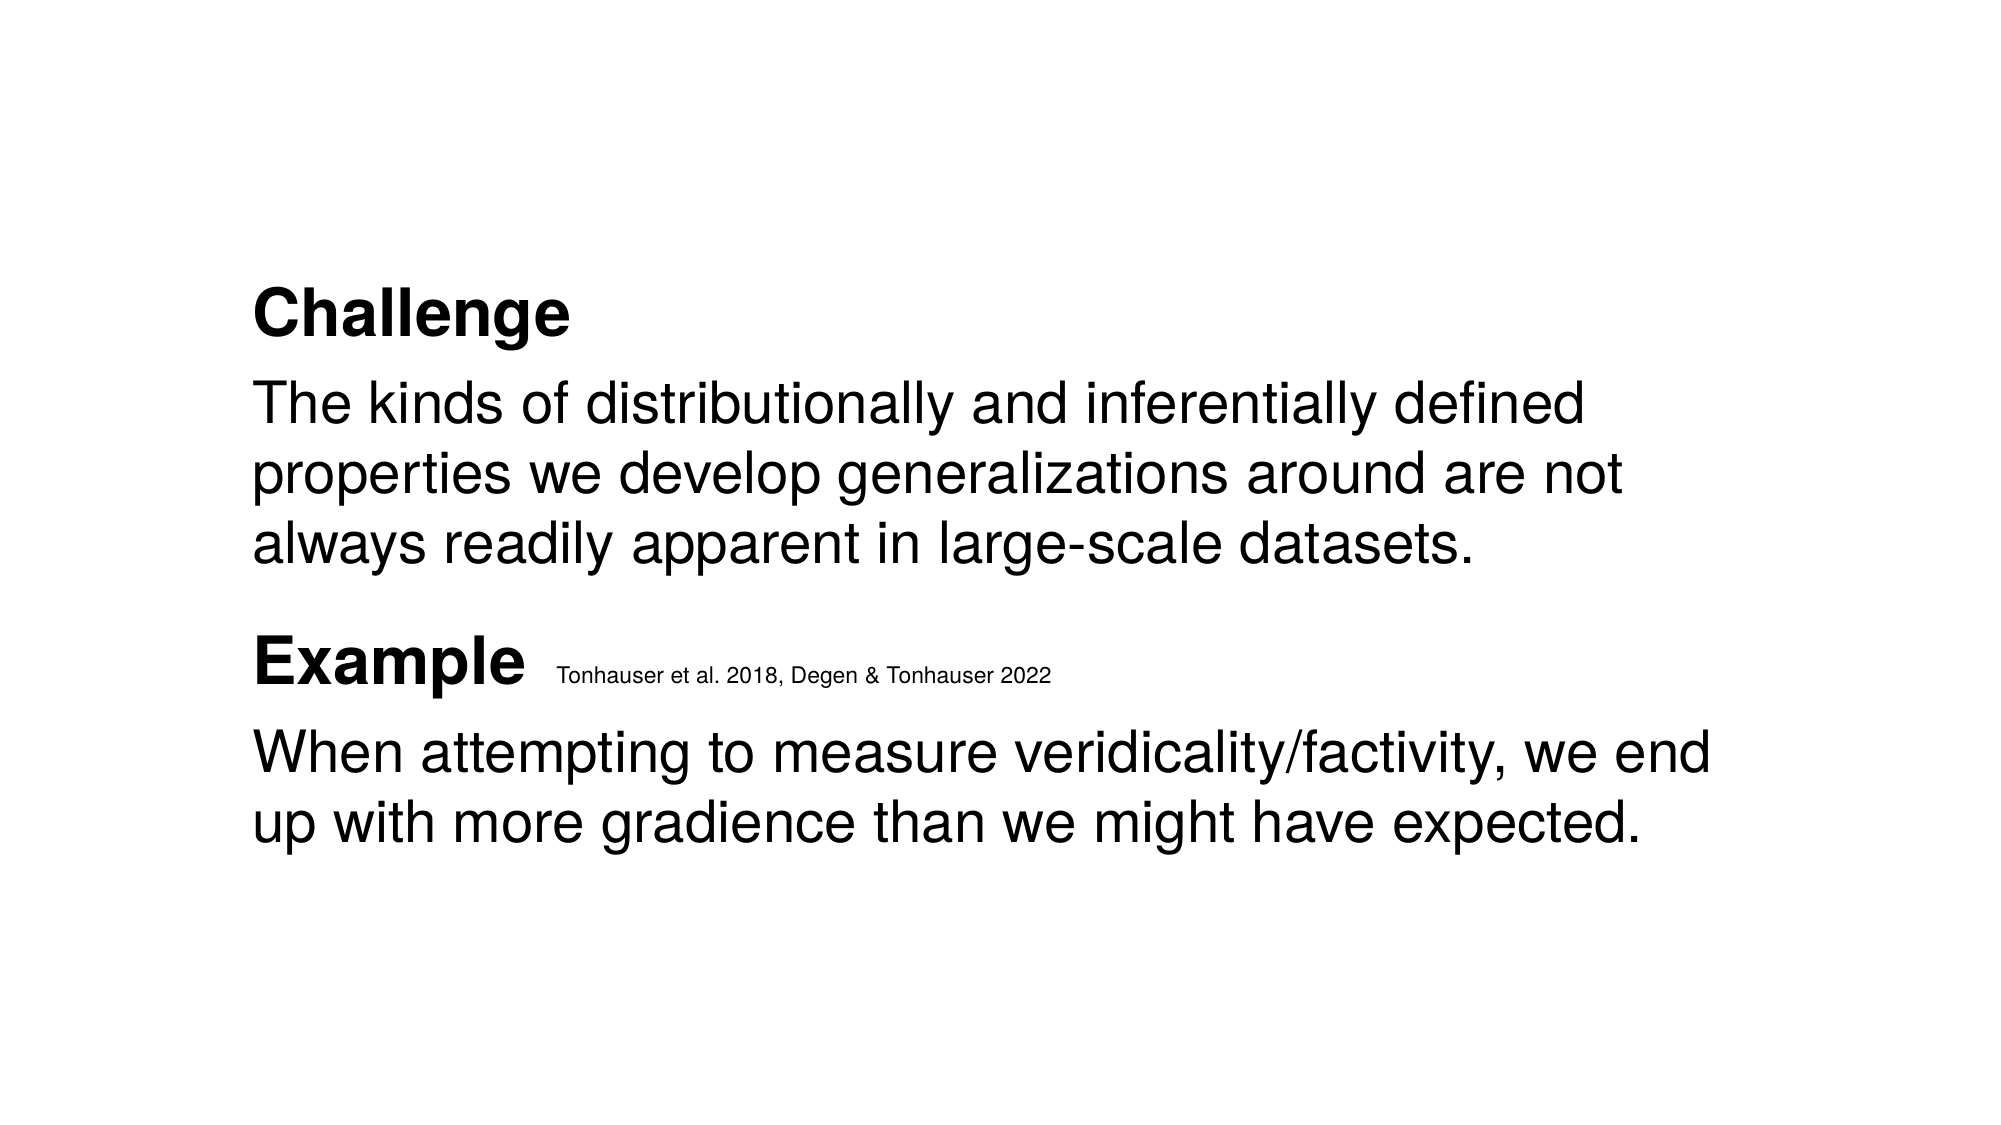

Challenge
The kinds of distributionally and inferentially defined properties we develop generalizations around are not always readily apparent in large-scale datasets.
Example
When attempting to measure veridicality/factivity, we end up with more gradience than we might have expected.
Tonhauser et al. 2018, Degen & Tonhauser 2022